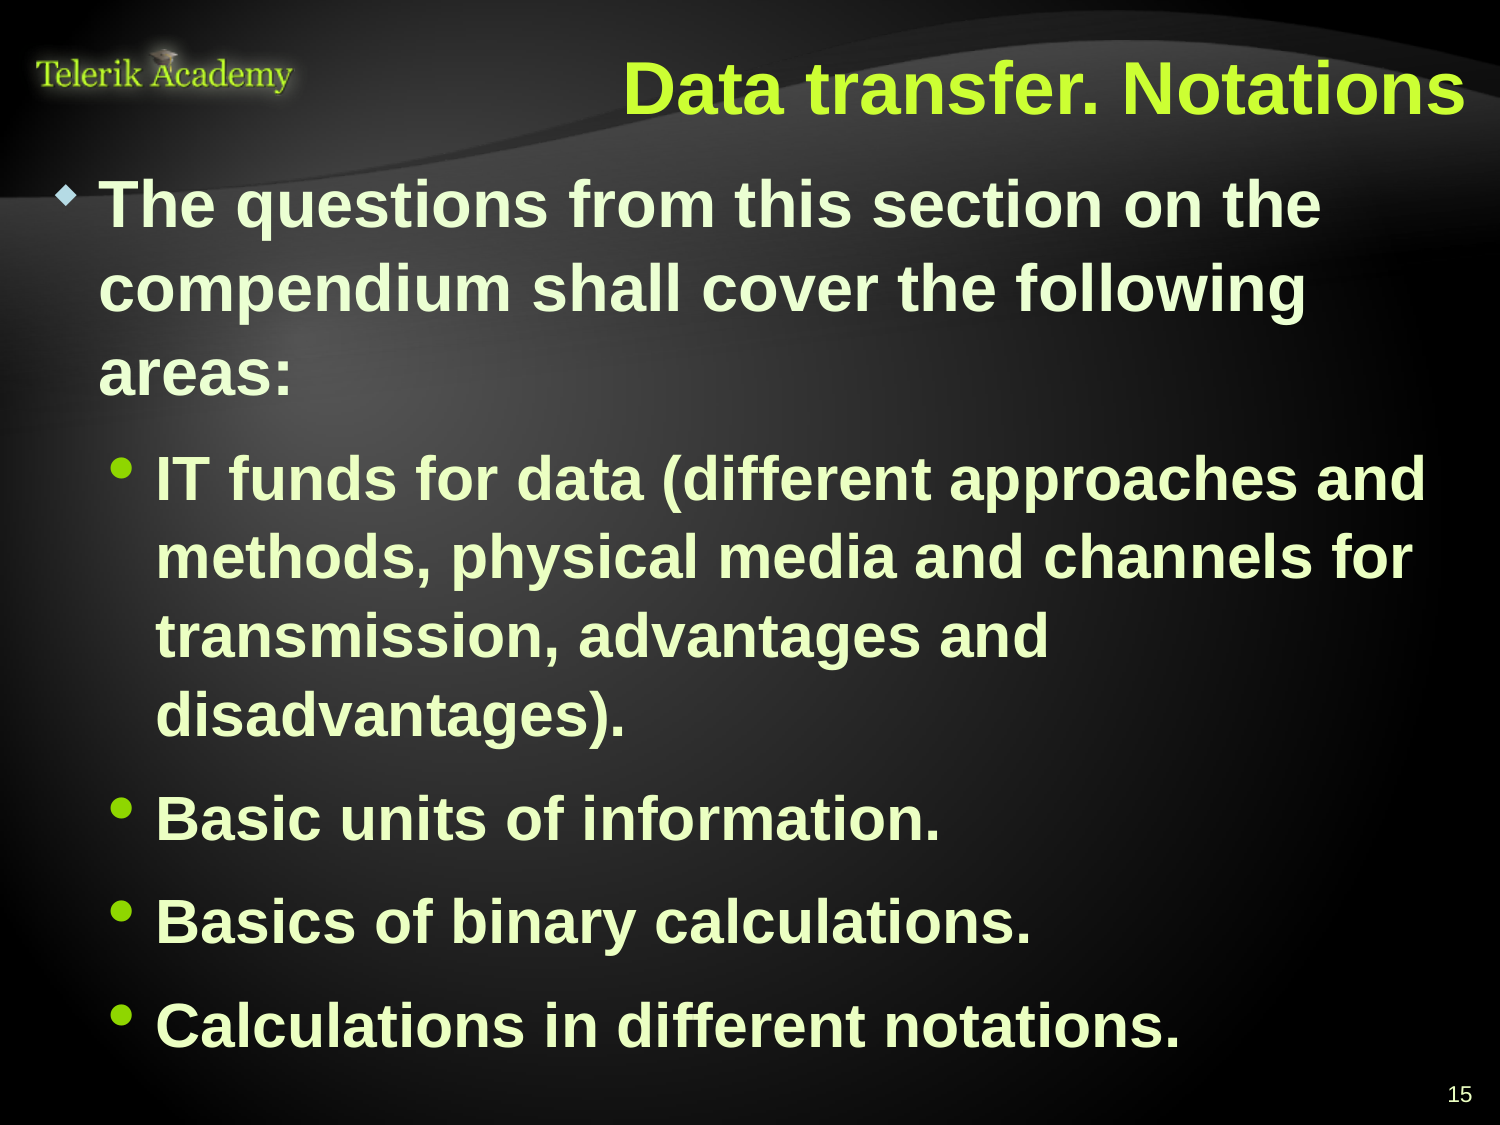

# Data transfer. Notations
The questions from this section on the compendium shall cover the following areas:
IT funds for data (different approaches and methods, physical media and channels for transmission, advantages and disadvantages).
Basic units of information.
Basics of binary calculations.
Calculations in different notations.
15